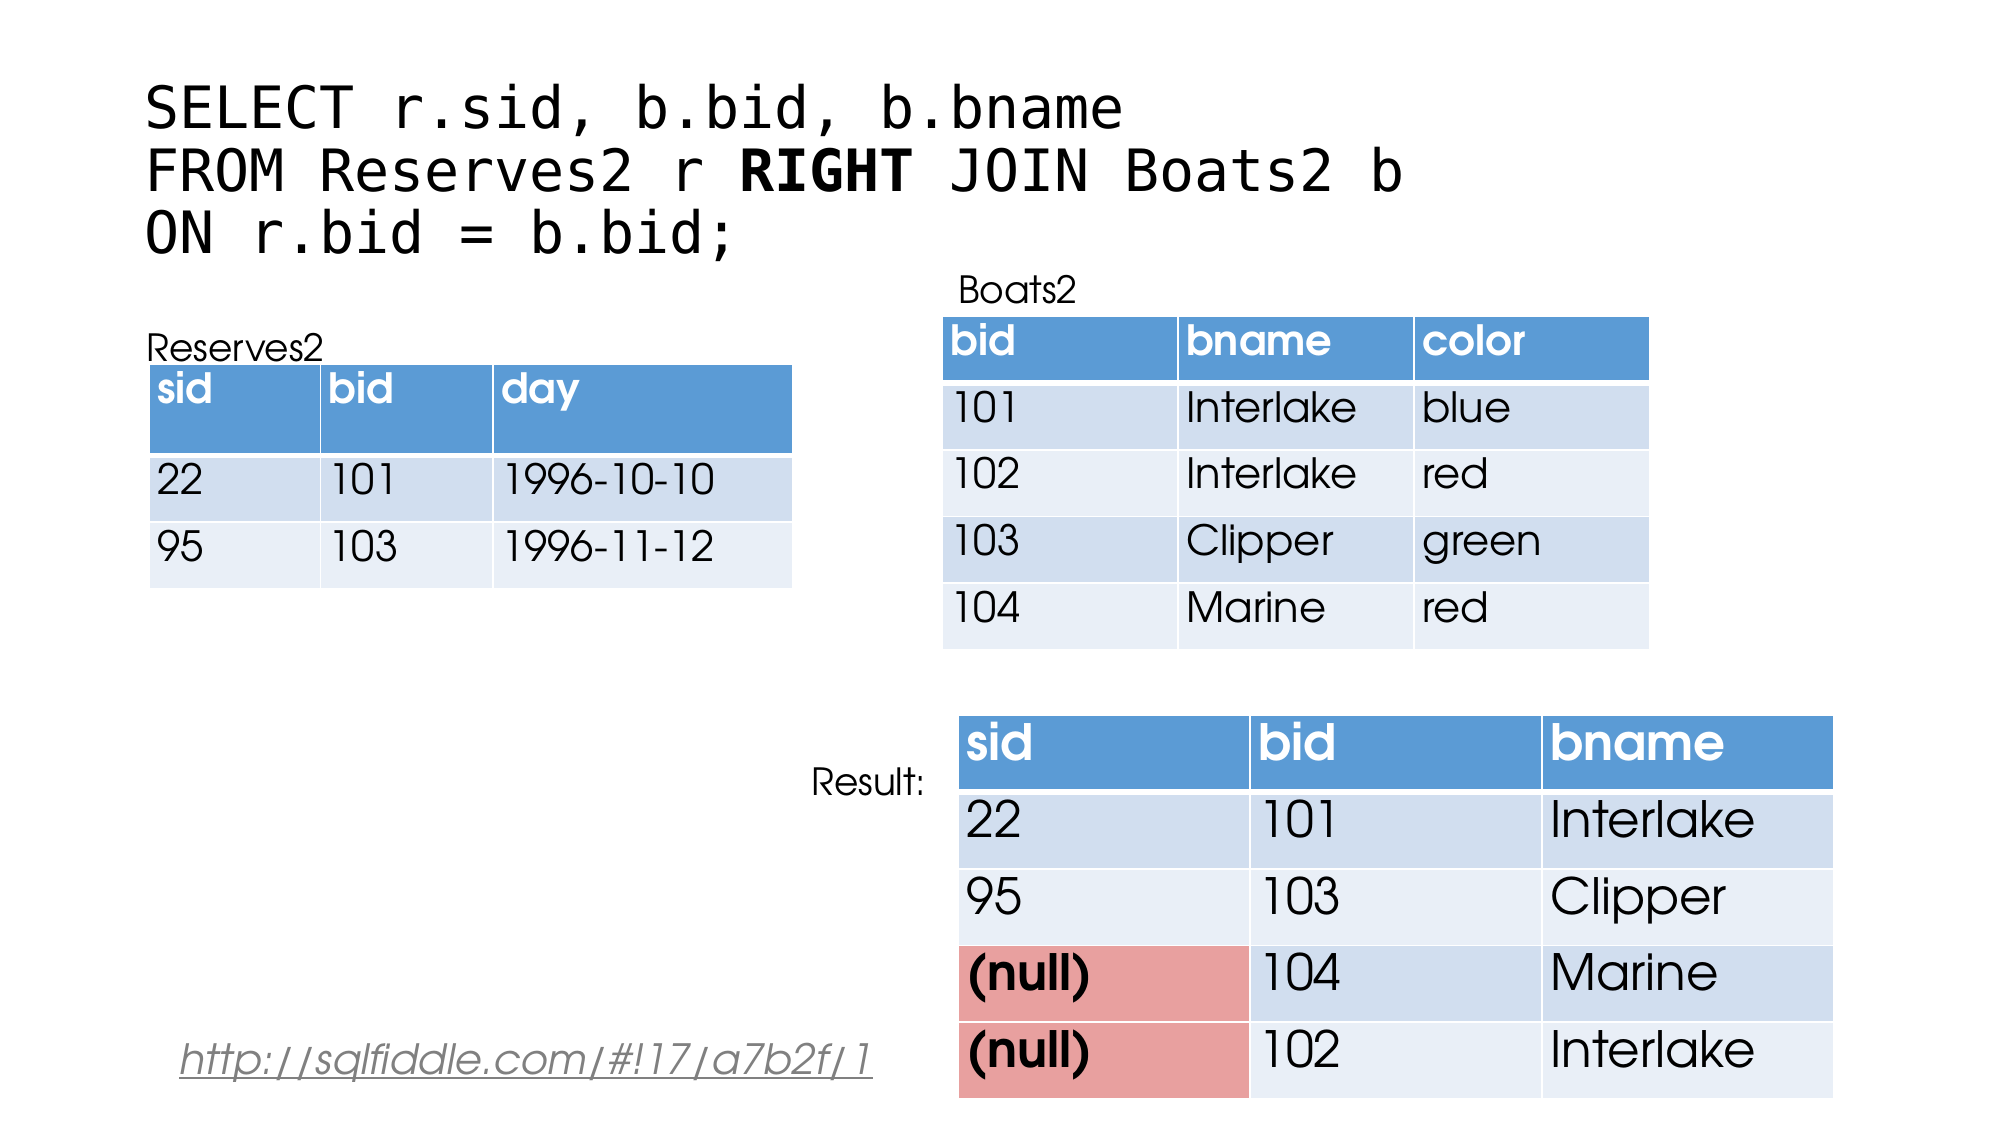

# SELECT r.sid, b.bid, b.bname FROM Reserves2 r RIGHT JOIN Boats2 b ON r.bid = b.bid;
Boats2
Reserves2
| bid | bname | color |
| --- | --- | --- |
| 101 | Interlake | blue |
| 102 | Interlake | red |
| 103 | Clipper | green |
| 104 | Marine | red |
| sid | bid | day |
| --- | --- | --- |
| 22 | 101 | 1996-10-10 |
| 95 | 103 | 1996-11-12 |
| sid | bid | bname |
| --- | --- | --- |
| 22 | 101 | Interlake |
| 95 | 103 | Clipper |
| (null) | 104 | Marine |
| (null) | 102 | Interlake |
Result:
http://sqlfiddle.com/#!17/a7b2f/1